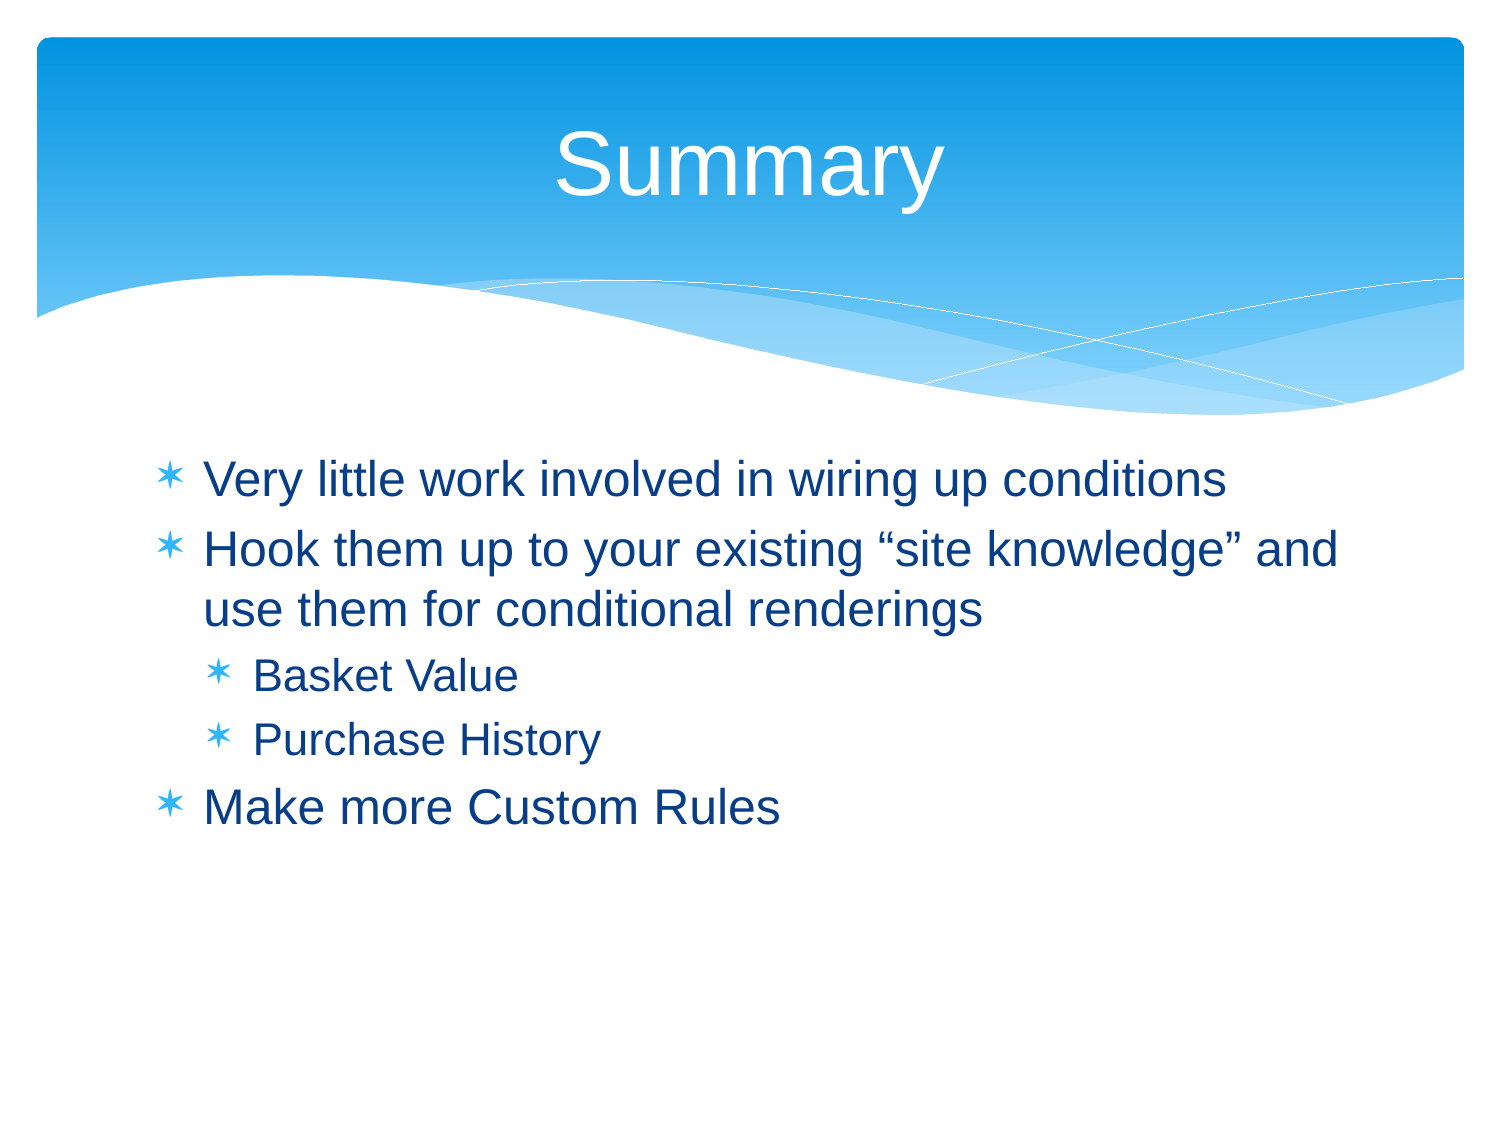

# Summary
Very little work involved in wiring up conditions
Hook them up to your existing “site knowledge” and use them for conditional renderings
Basket Value
Purchase History
Make more Custom Rules